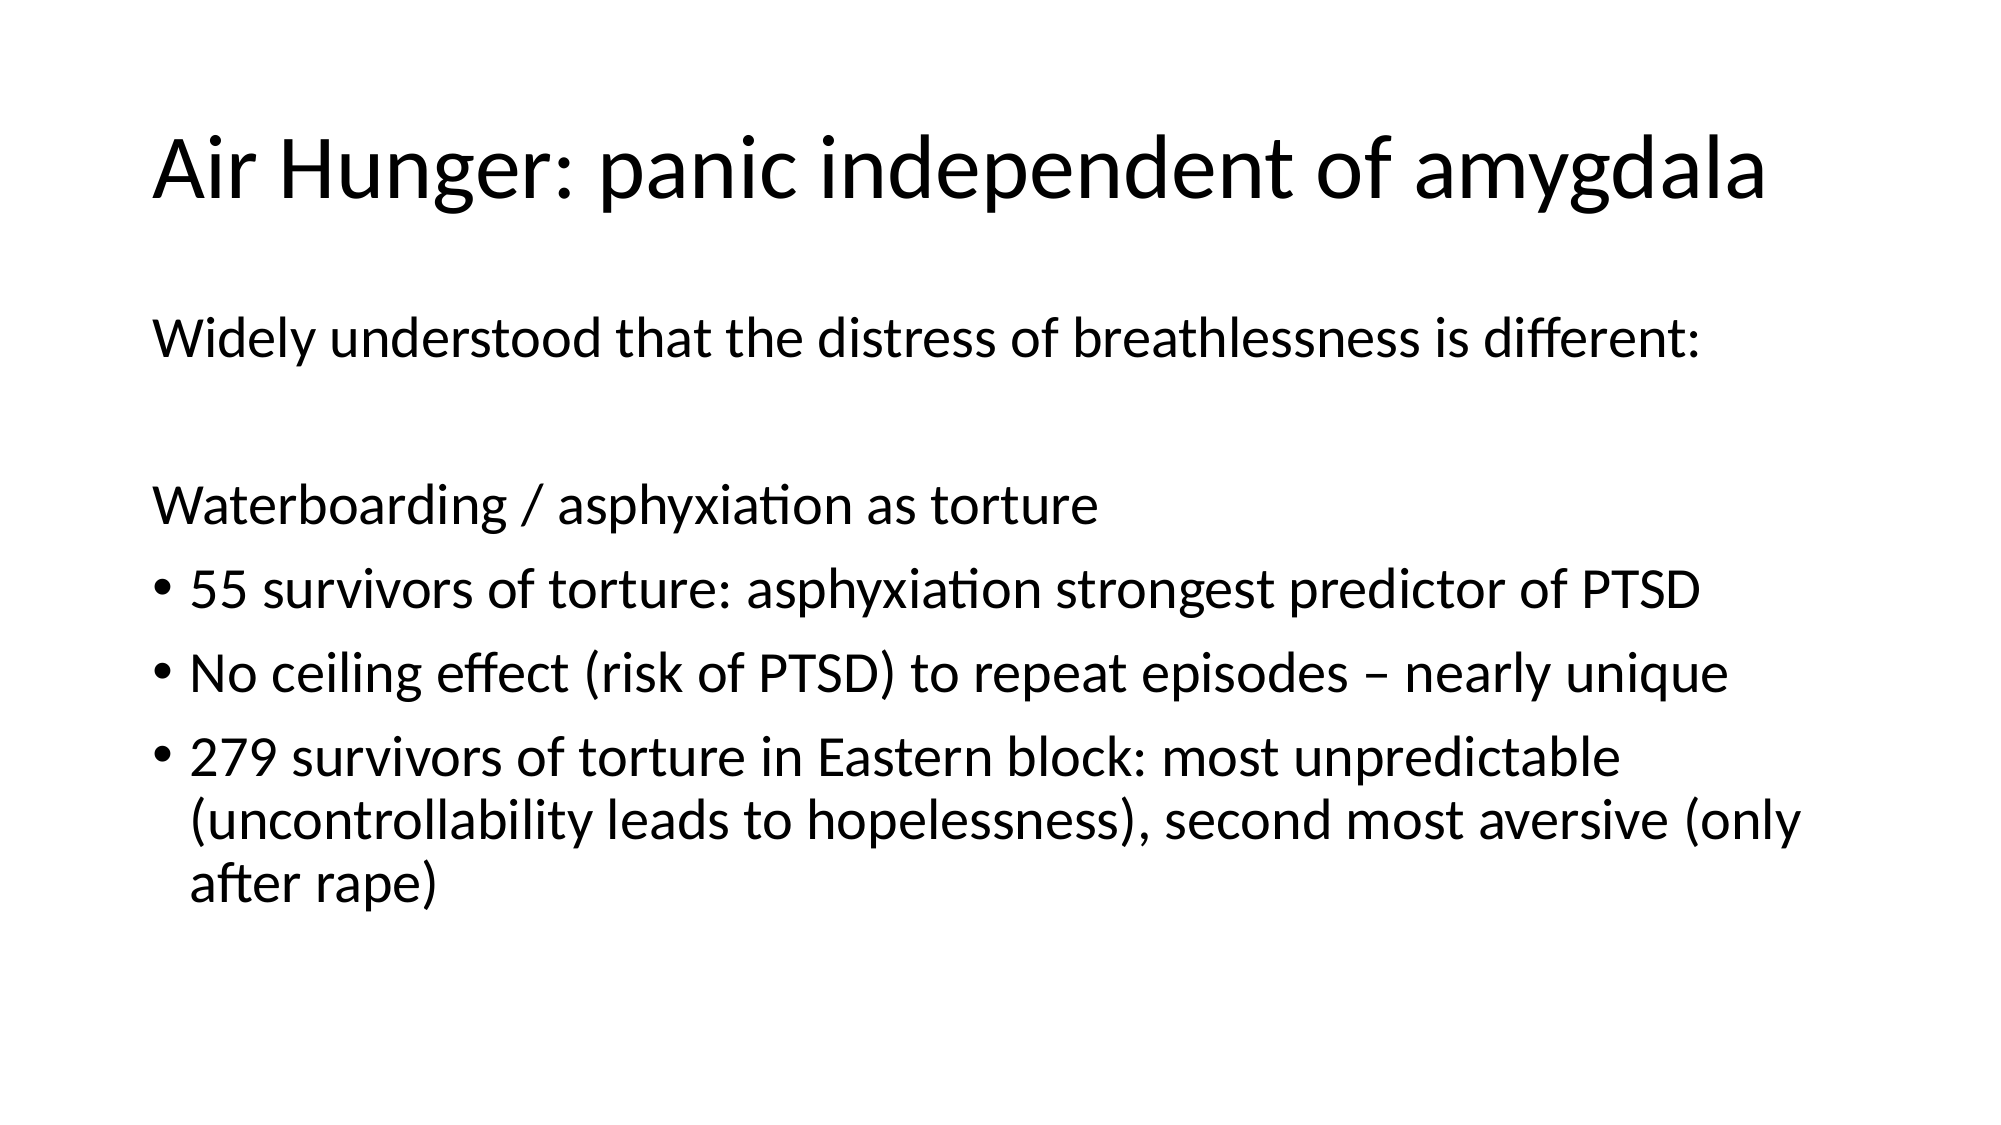

# Air Hunger: panic independent of amygdala
Widely understood that the distress of breathlessness is different:

Waterboarding / asphyxiation as torture
55 survivors of torture: asphyxiation strongest predictor of PTSD
No ceiling effect (risk of PTSD) to repeat episodes – nearly unique
279 survivors of torture in Eastern block: most unpredictable (uncontrollability leads to hopelessness), second most aversive (only after rape)